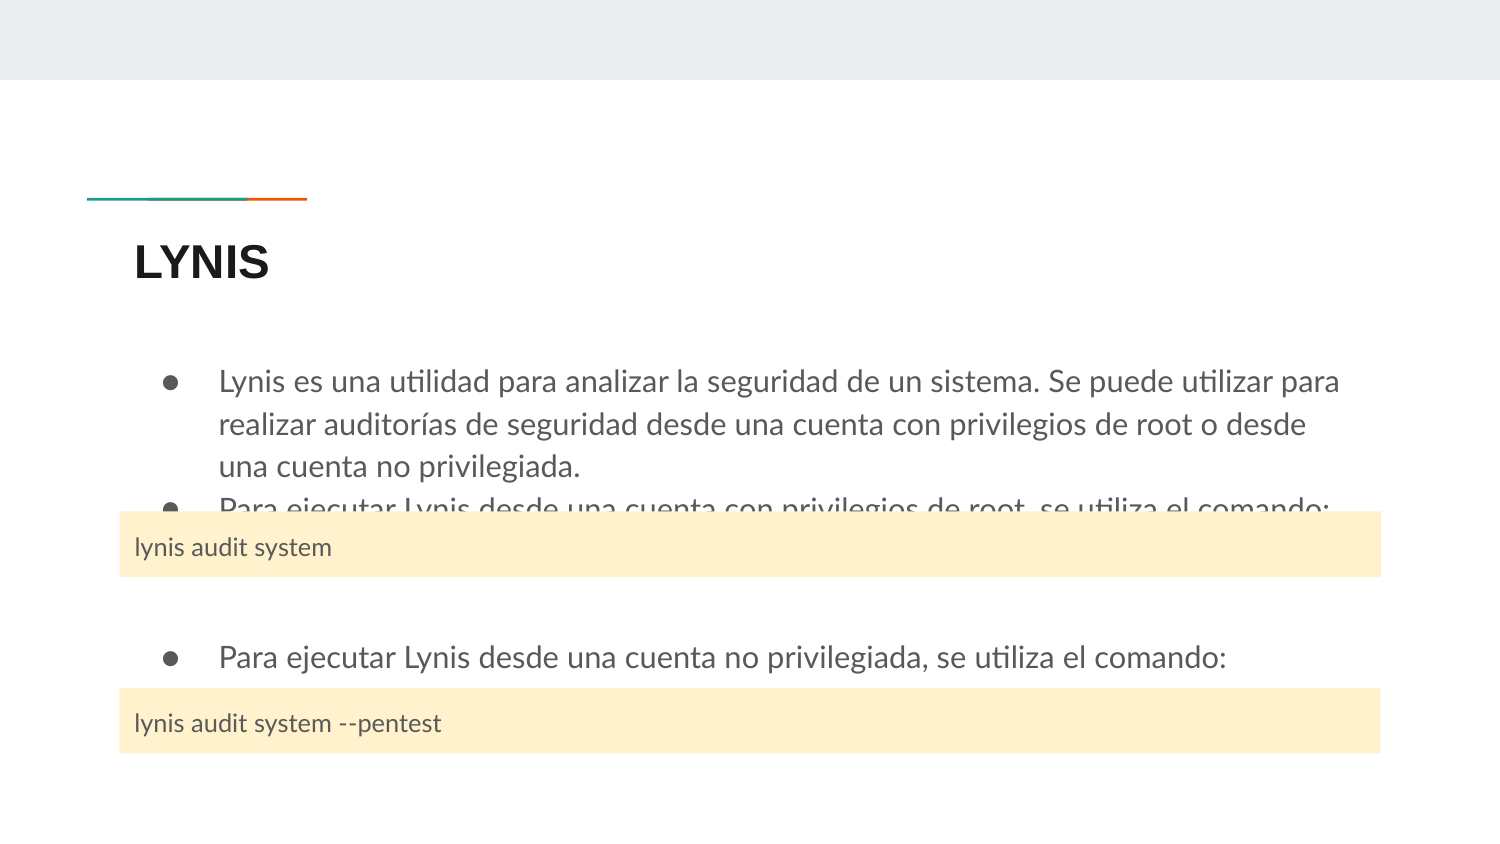

# LYNIS
Lynis es una utilidad para analizar la seguridad de un sistema. Se puede utilizar para realizar auditorías de seguridad desde una cuenta con privilegios de root o desde una cuenta no privilegiada.
Para ejecutar Lynis desde una cuenta con privilegios de root, se utiliza el comando:

Para ejecutar Lynis desde una cuenta no privilegiada, se utiliza el comando:

lynis audit system
lynis audit system --pentest